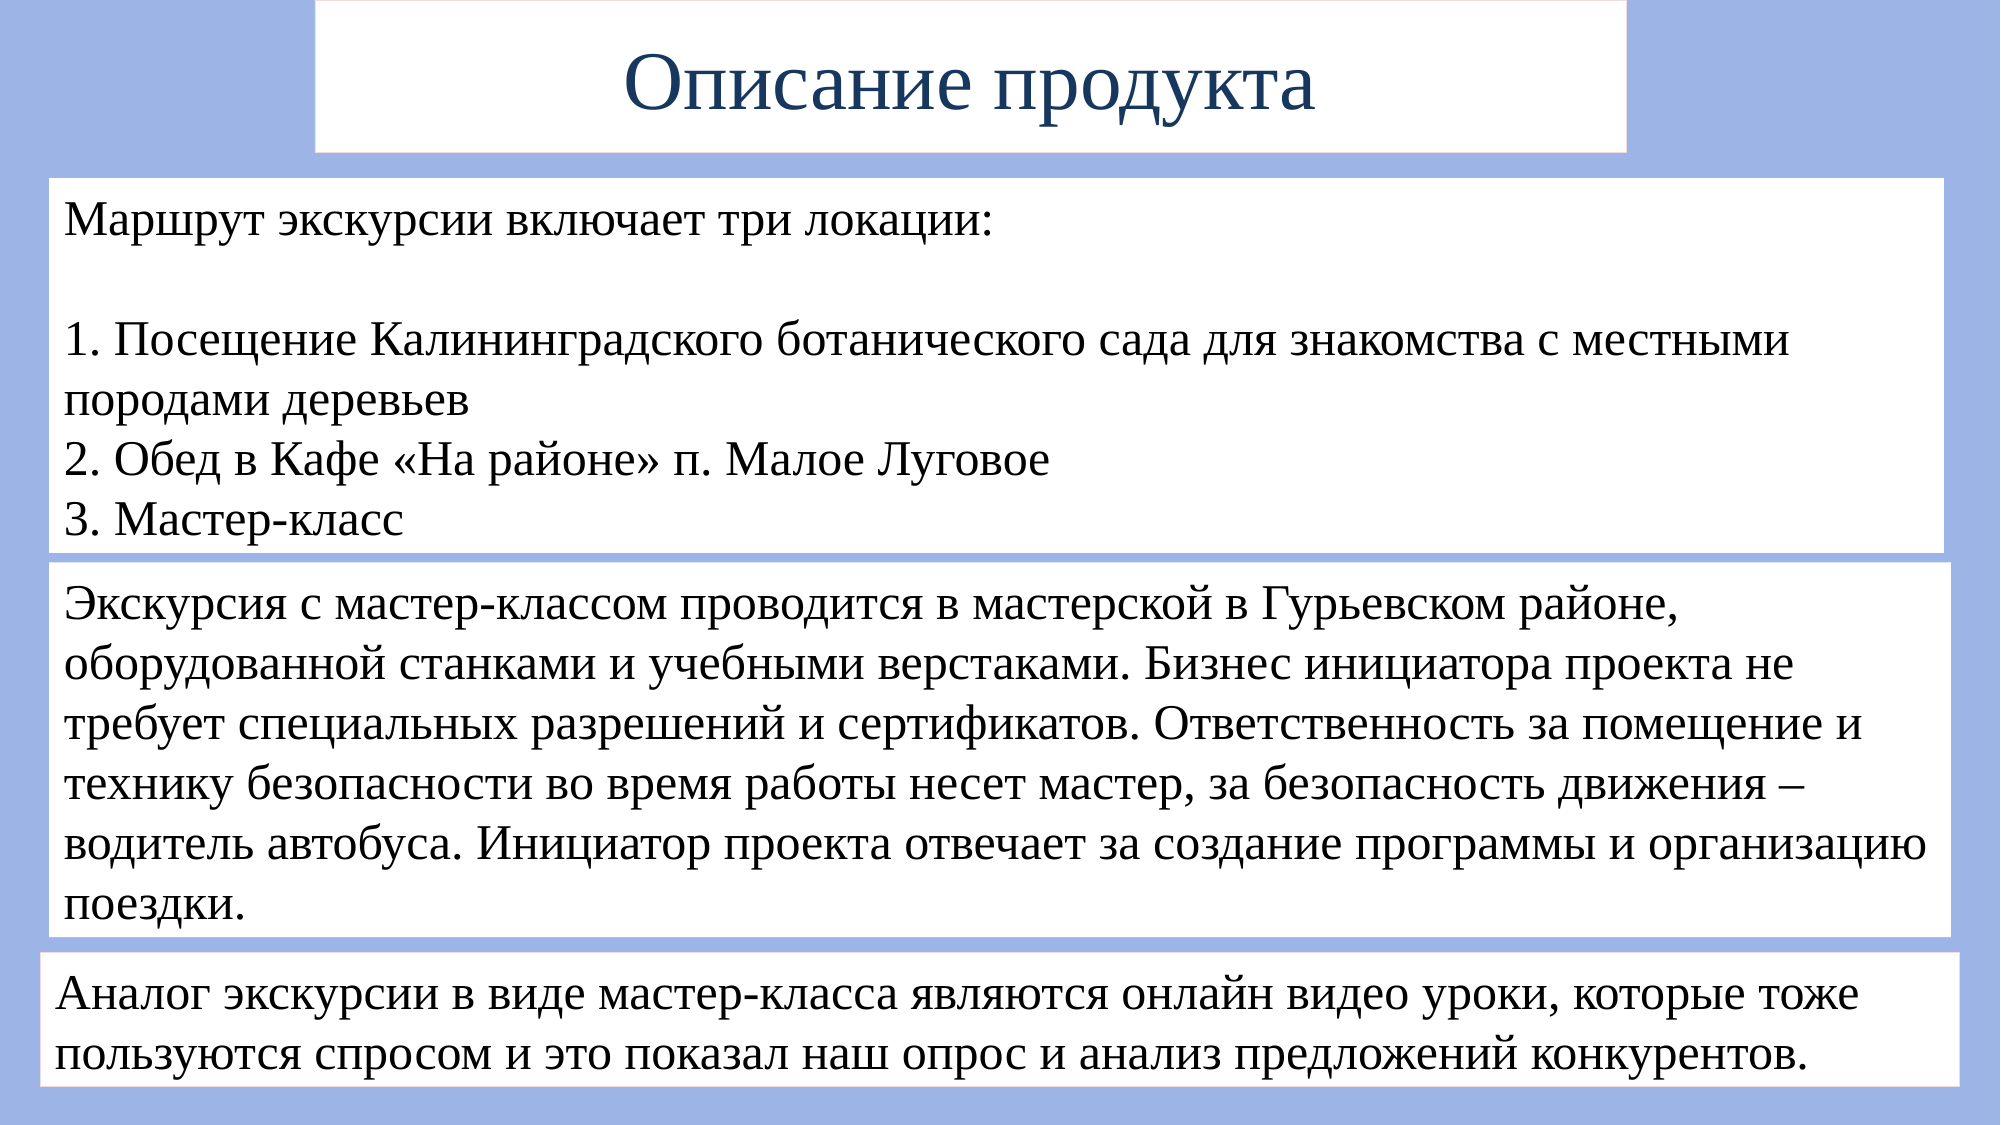

# Описание продукта
Маршрут экскурсии включает три локации:

1. Посещение Калининградского ботанического сада для знакомства с местными
породами деревьев
2. Обед в Кафе «На районе» п. Малое Луговое
3. Мастер-класс
Экскурсия с мастер-классом проводится в мастерской в Гурьевском районе, оборудованной станками и учебными верстаками. Бизнес инициатора проекта не требует специальных разрешений и сертификатов. Ответственность за помещение и технику безопасности во время работы несет мастер, за безопасность движения – водитель автобуса. Инициатор проекта отвечает за создание программы и организацию поездки.
Аналог экскурсии в виде мастер-класса являются онлайн видео уроки, которые тоже пользуются спросом и это показал наш опрос и анализ предложений конкурентов.